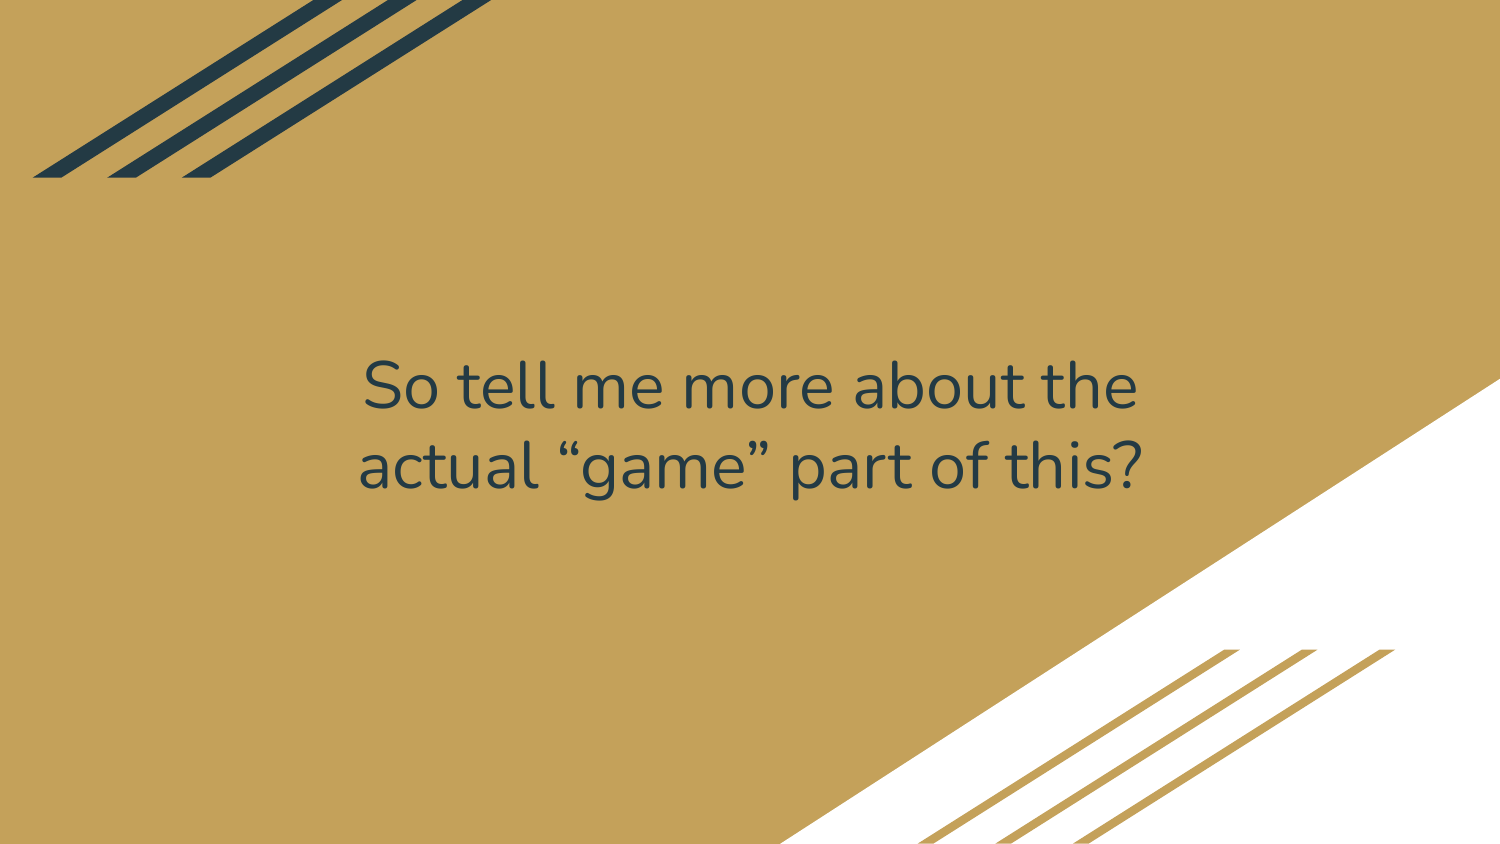

# So tell me more about the actual “game” part of this?